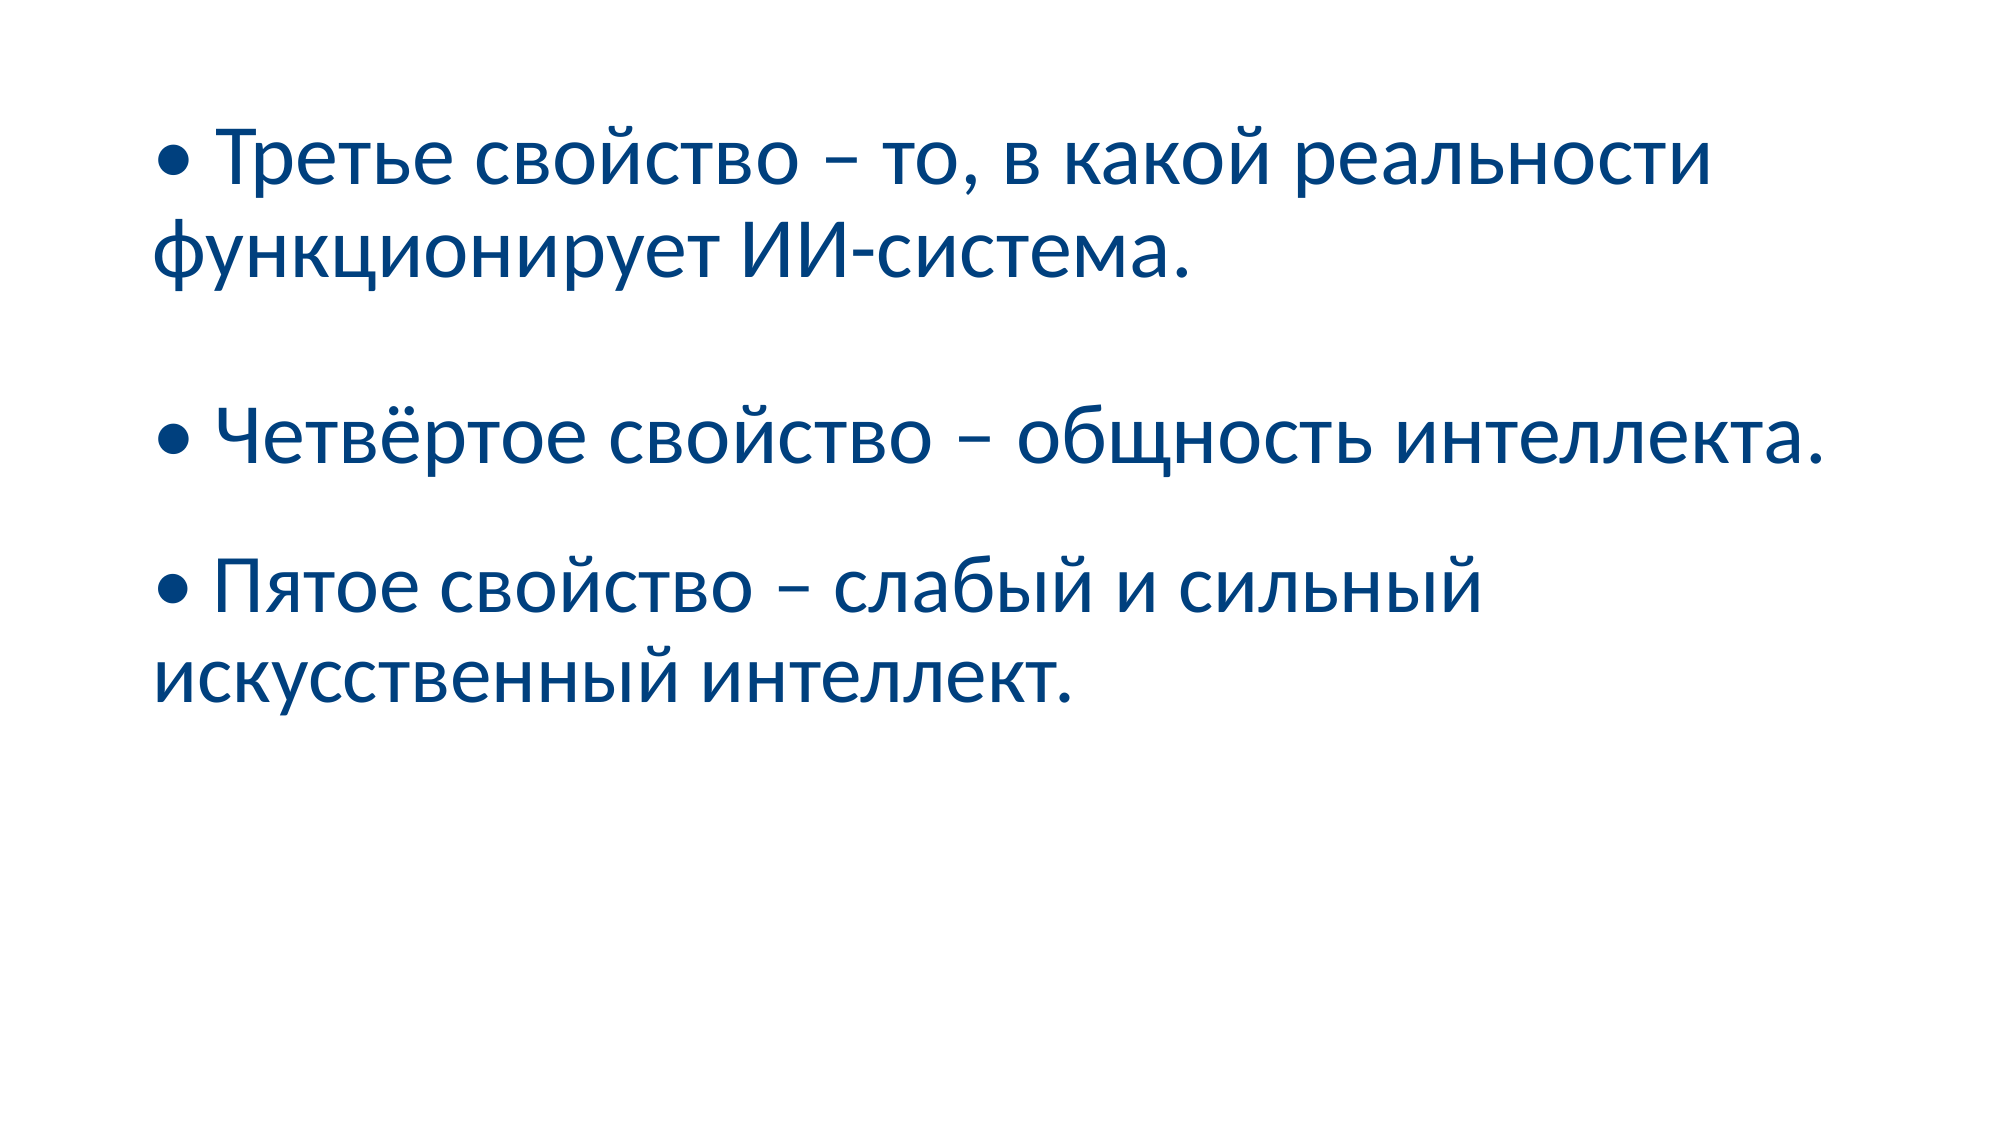

# • Третье свойство – то, в какой реальности функционирует ИИ-система. • Четвёртое свойство – общность интеллекта.
• Пятое свойство – слабый и сильный искусственный интеллект.